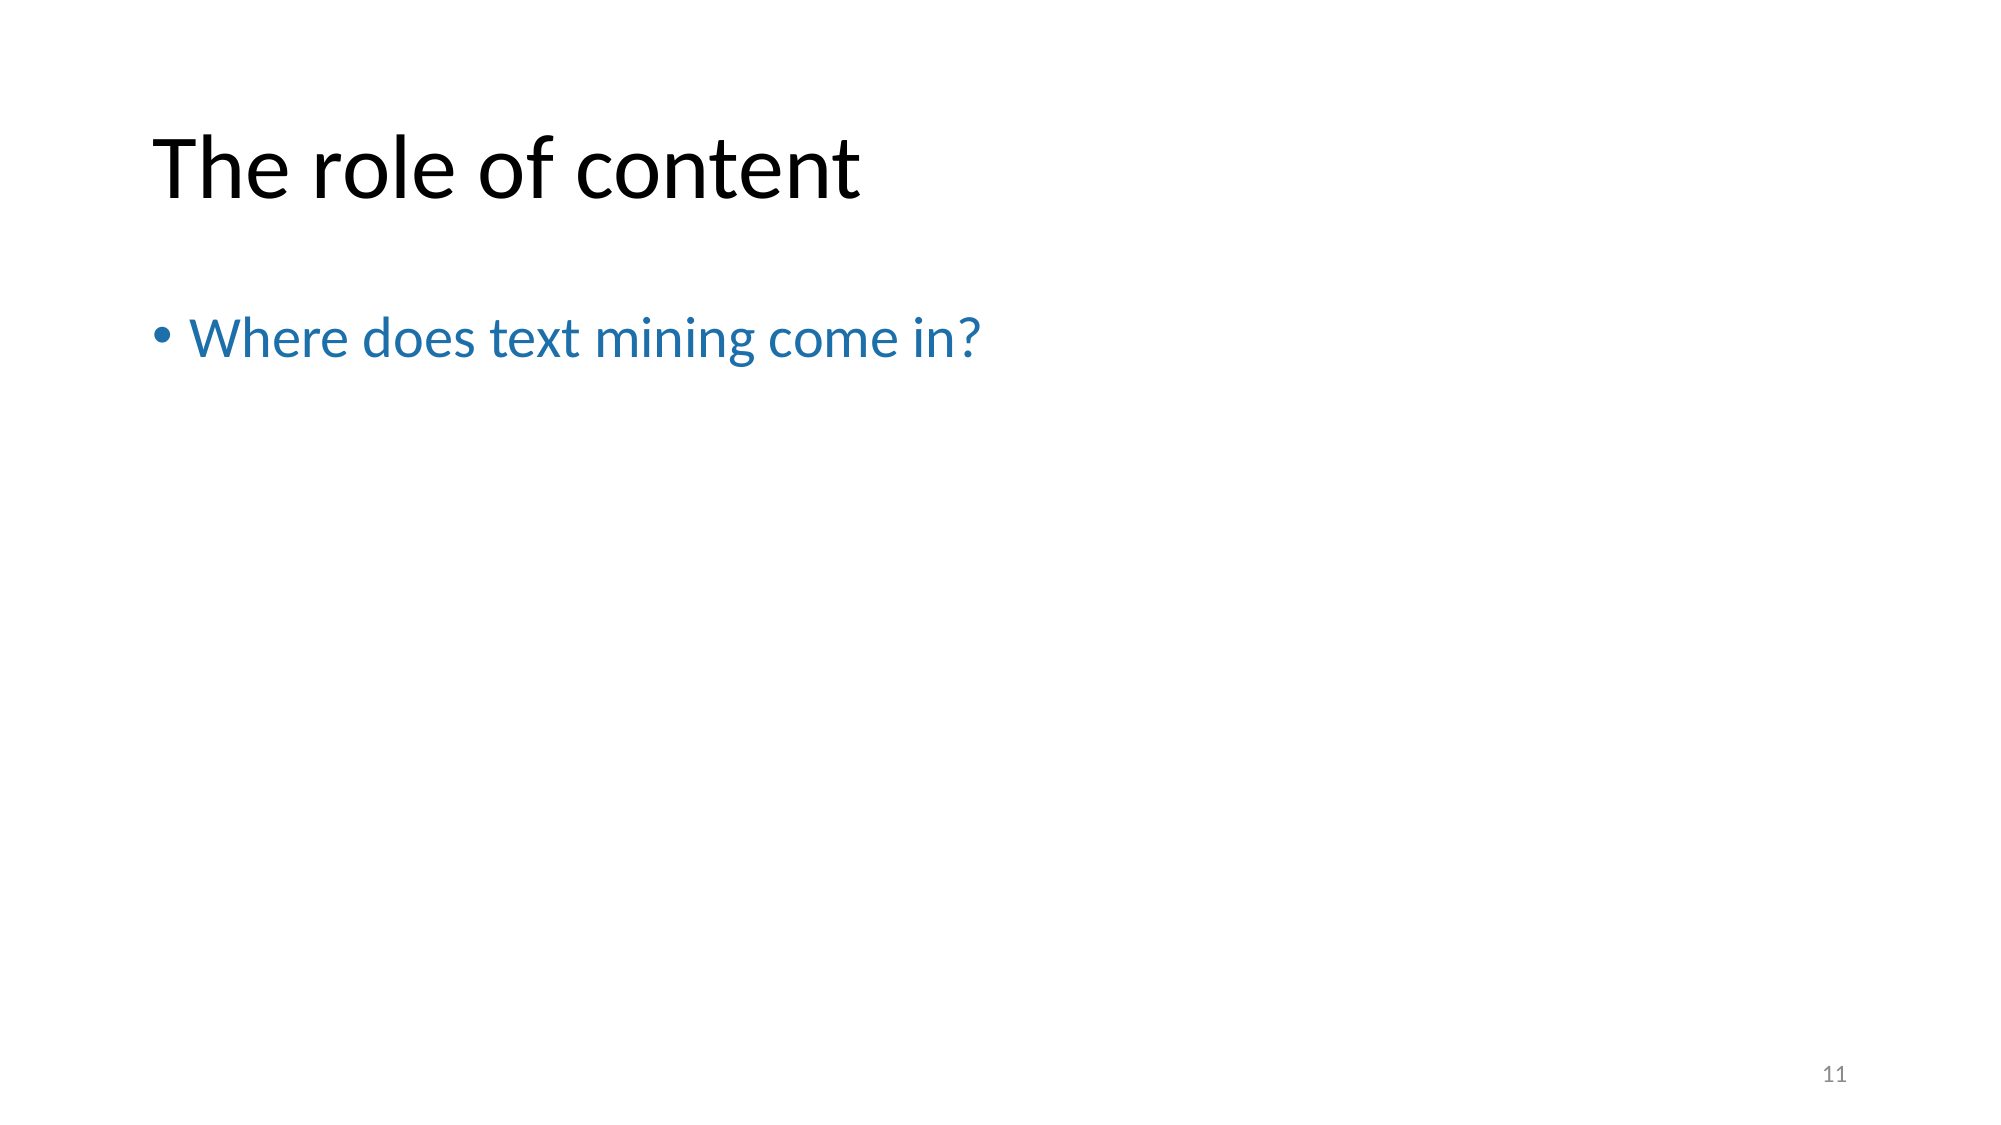

# The role of content
Where does text mining come in?
11